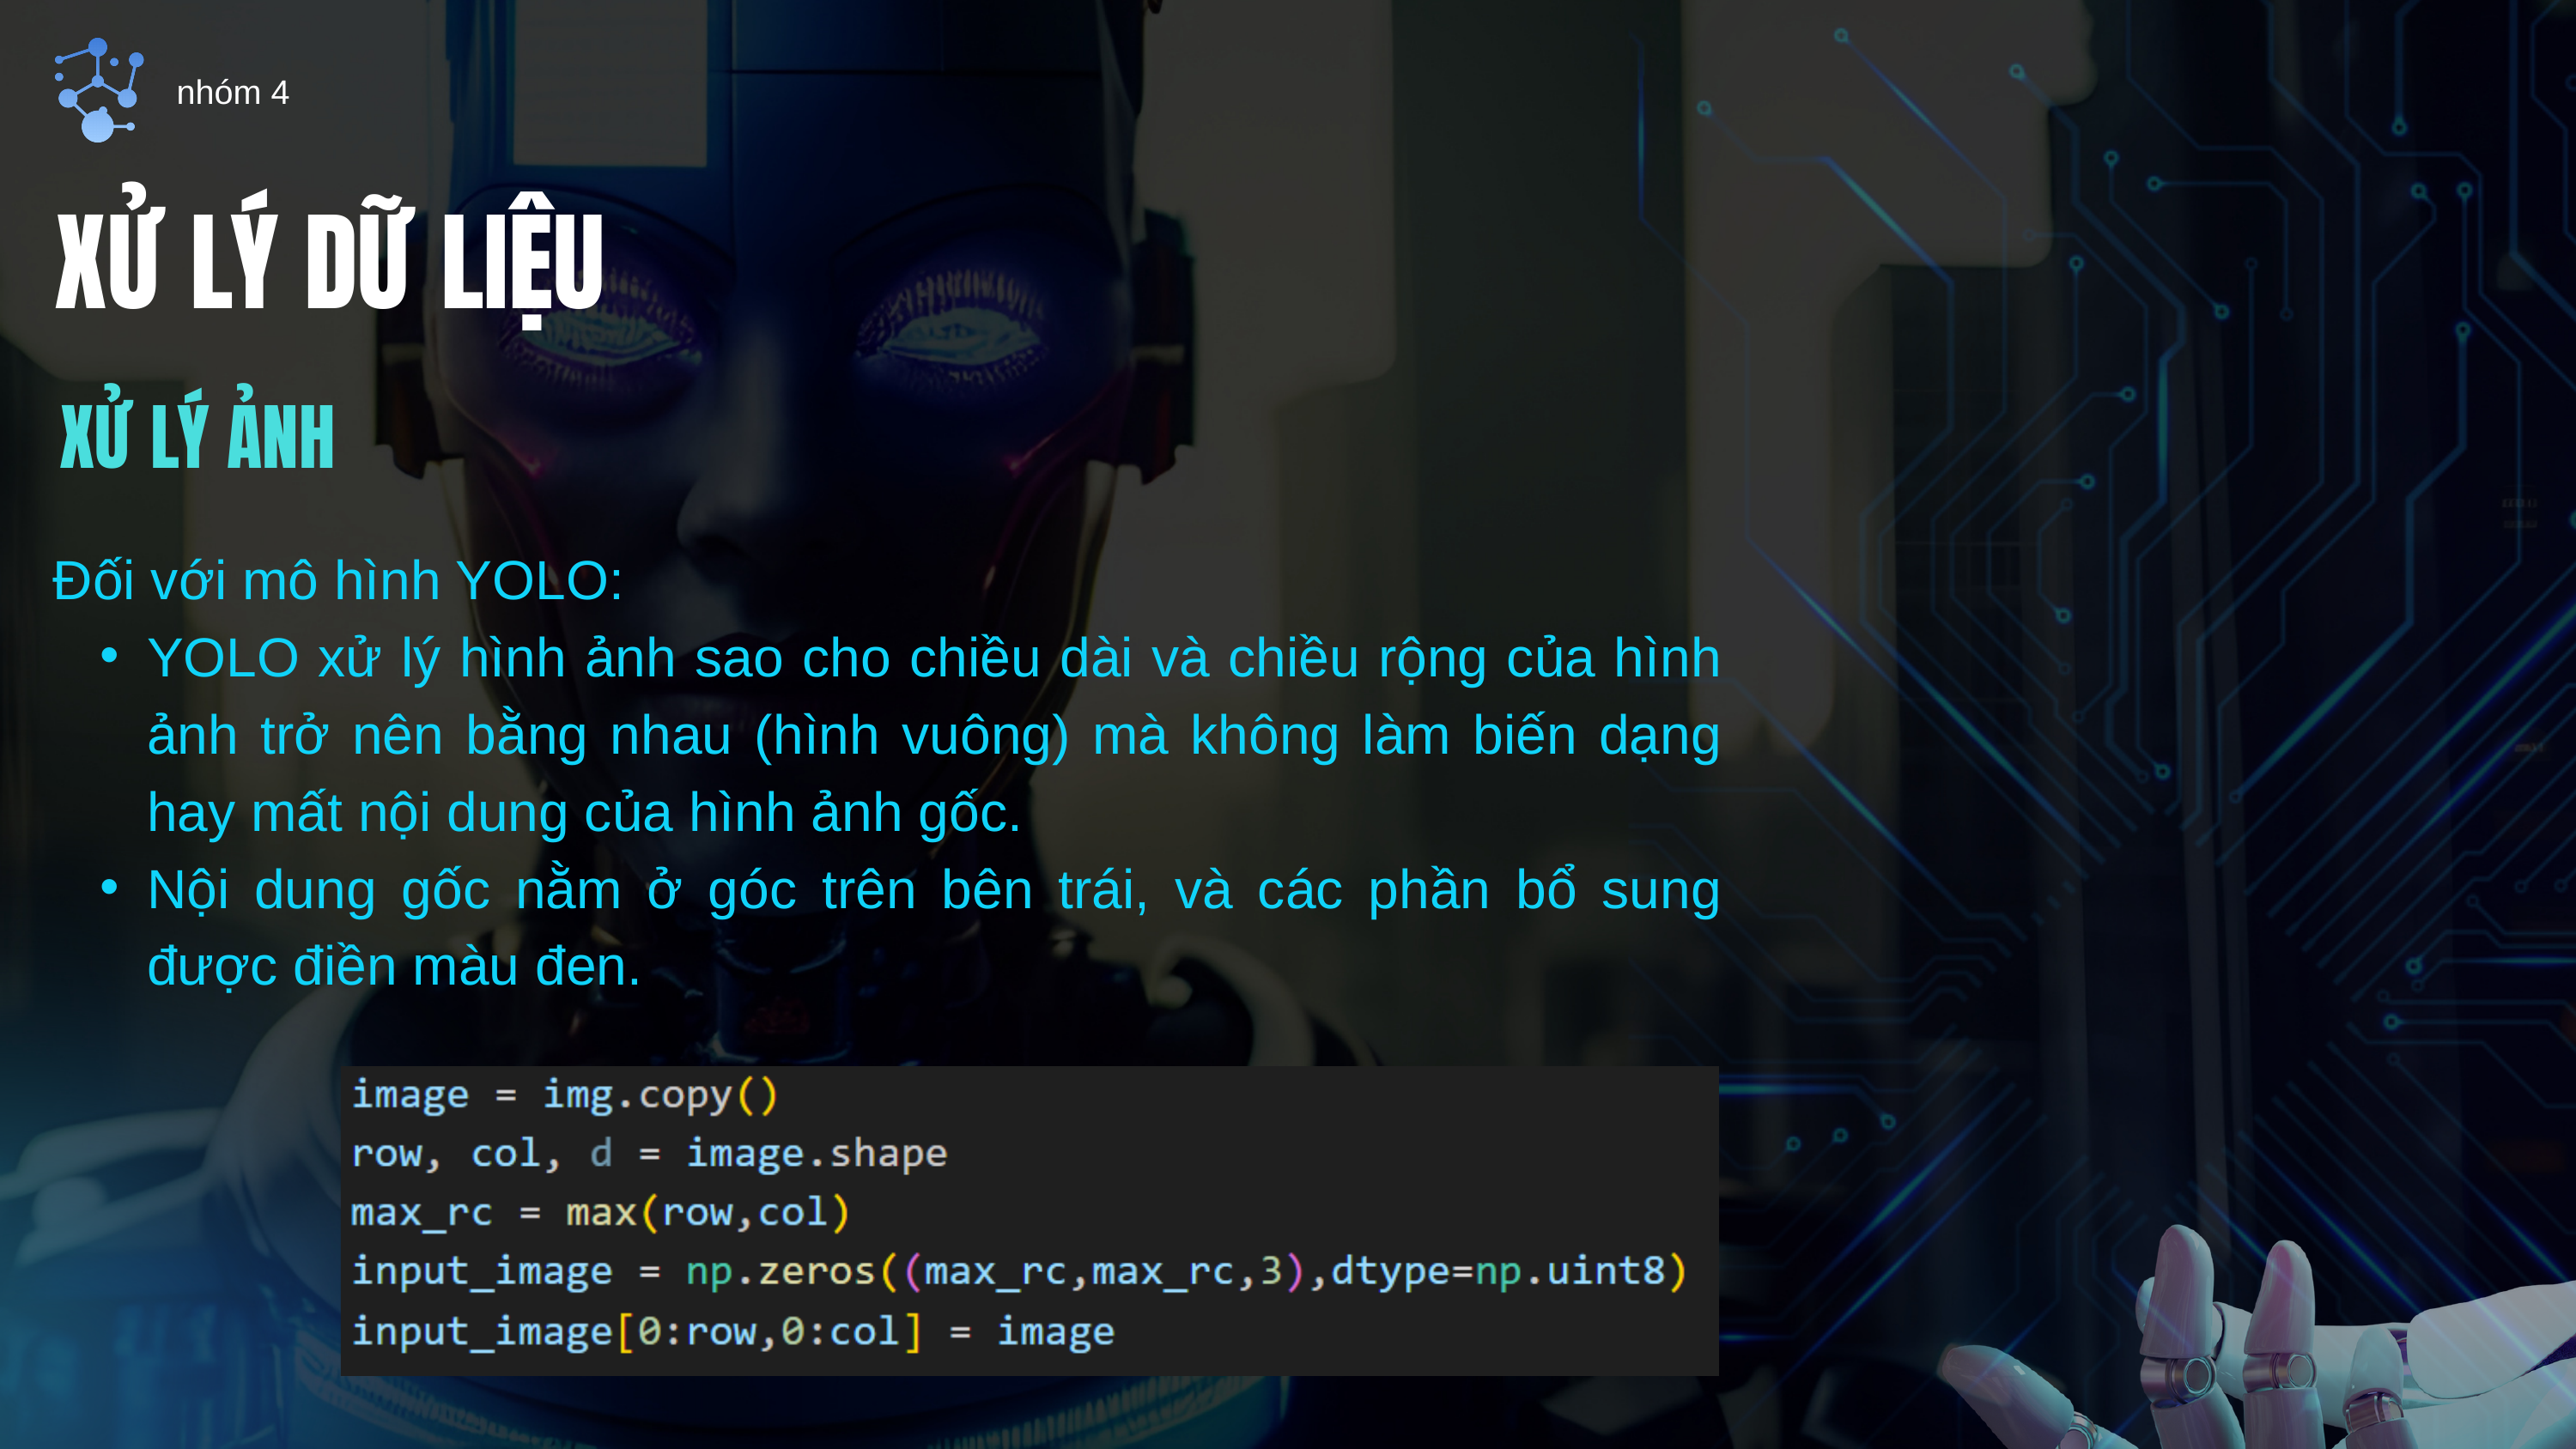

nhóm 4
XỬ LÝ DỮ LIỆU
XỬ LÝ ẢNH
Đối với mô hình YOLO:
YOLO xử lý hình ảnh sao cho chiều dài và chiều rộng của hình ảnh trở nên bằng nhau (hình vuông) mà không làm biến dạng hay mất nội dung của hình ảnh gốc.
Nội dung gốc nằm ở góc trên bên trái, và các phần bổ sung được điền màu đen.